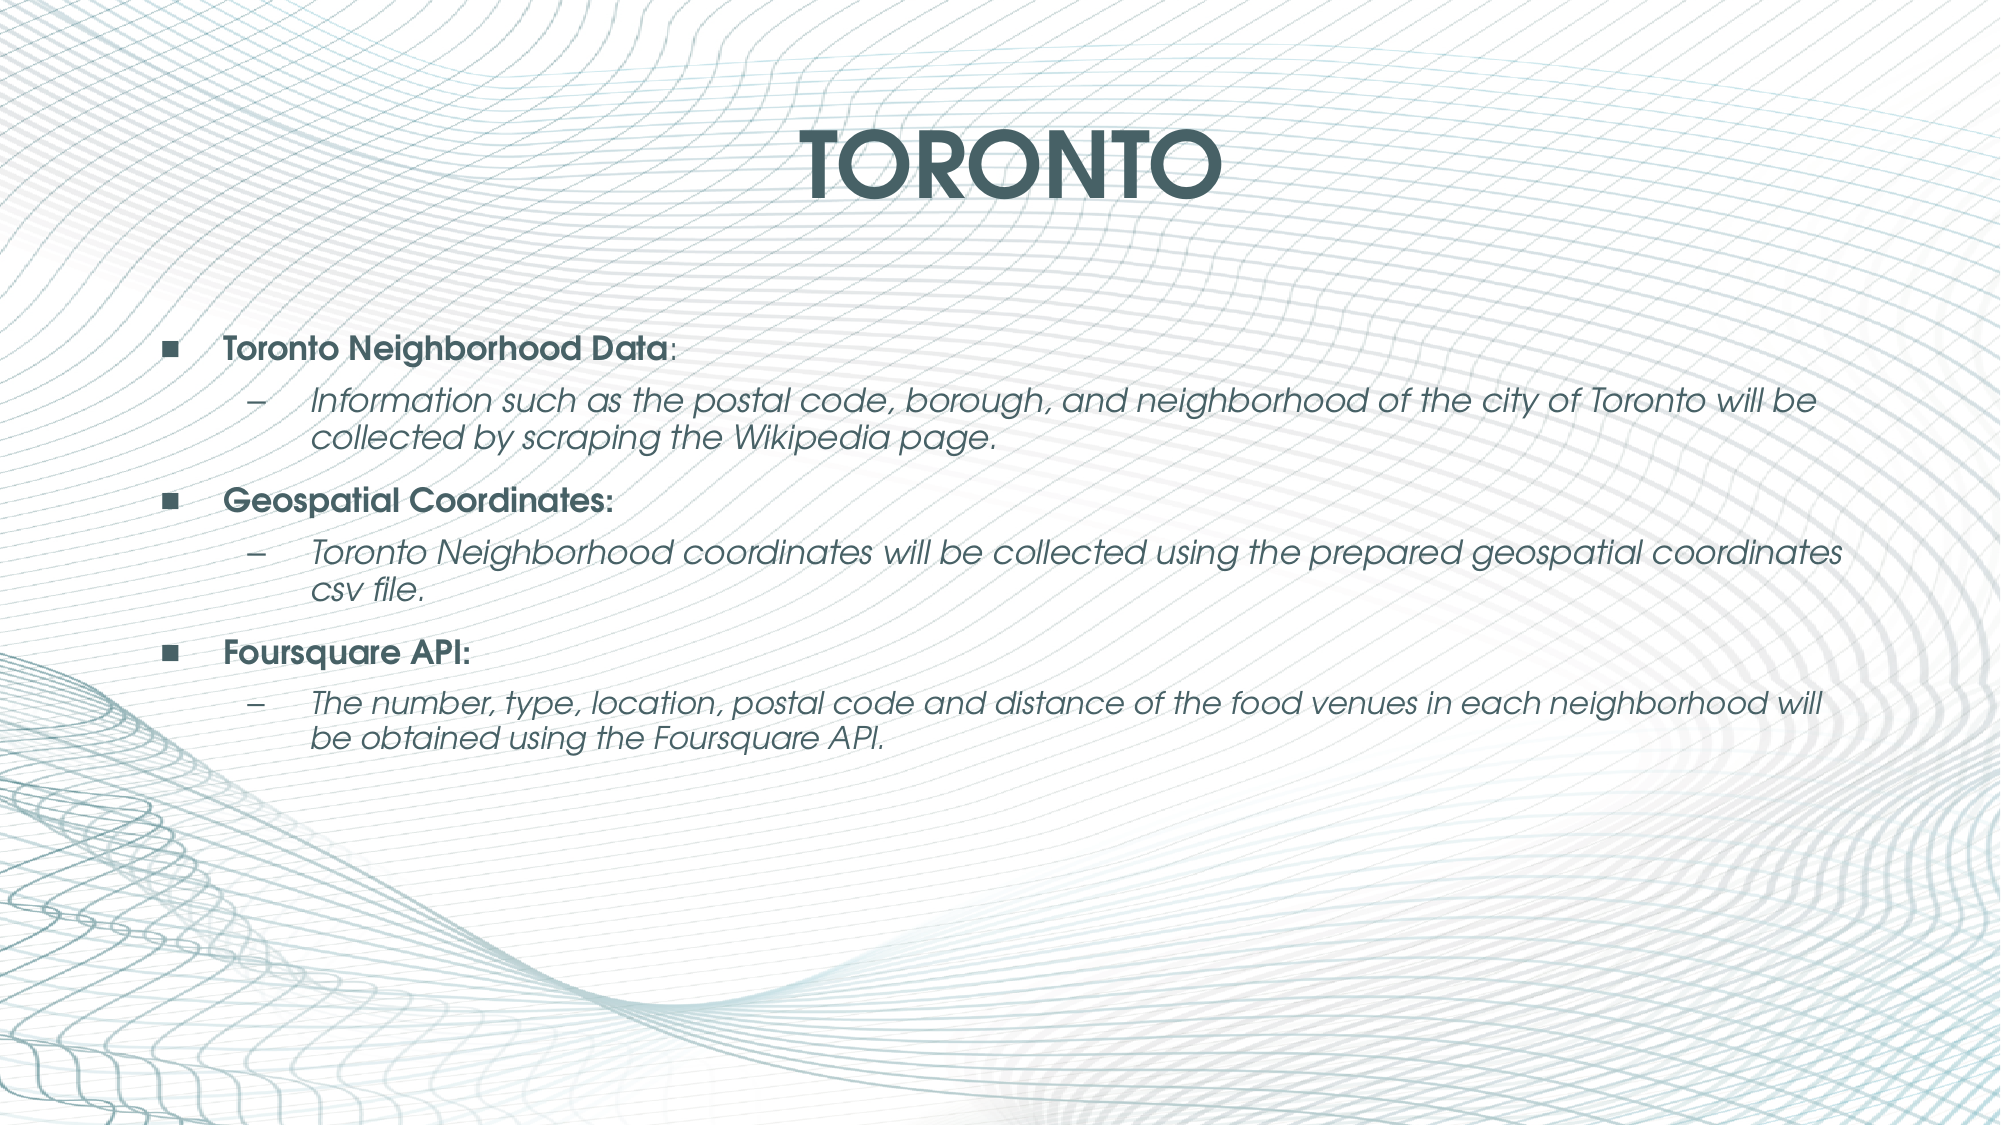

# TORONTO

Toronto Neighborhood Data:
Information such as the postal code, borough, and neighborhood of the city of Toronto will be collected by scraping the Wikipedia page.
Geospatial Coordinates:
Toronto Neighborhood coordinates will be collected using the prepared geospatial coordinates csv ﬁle.
Foursquare API:
The number, type, location, postal code and distance of the food venues in each neighborhood will be obtained using the Foursquare API.